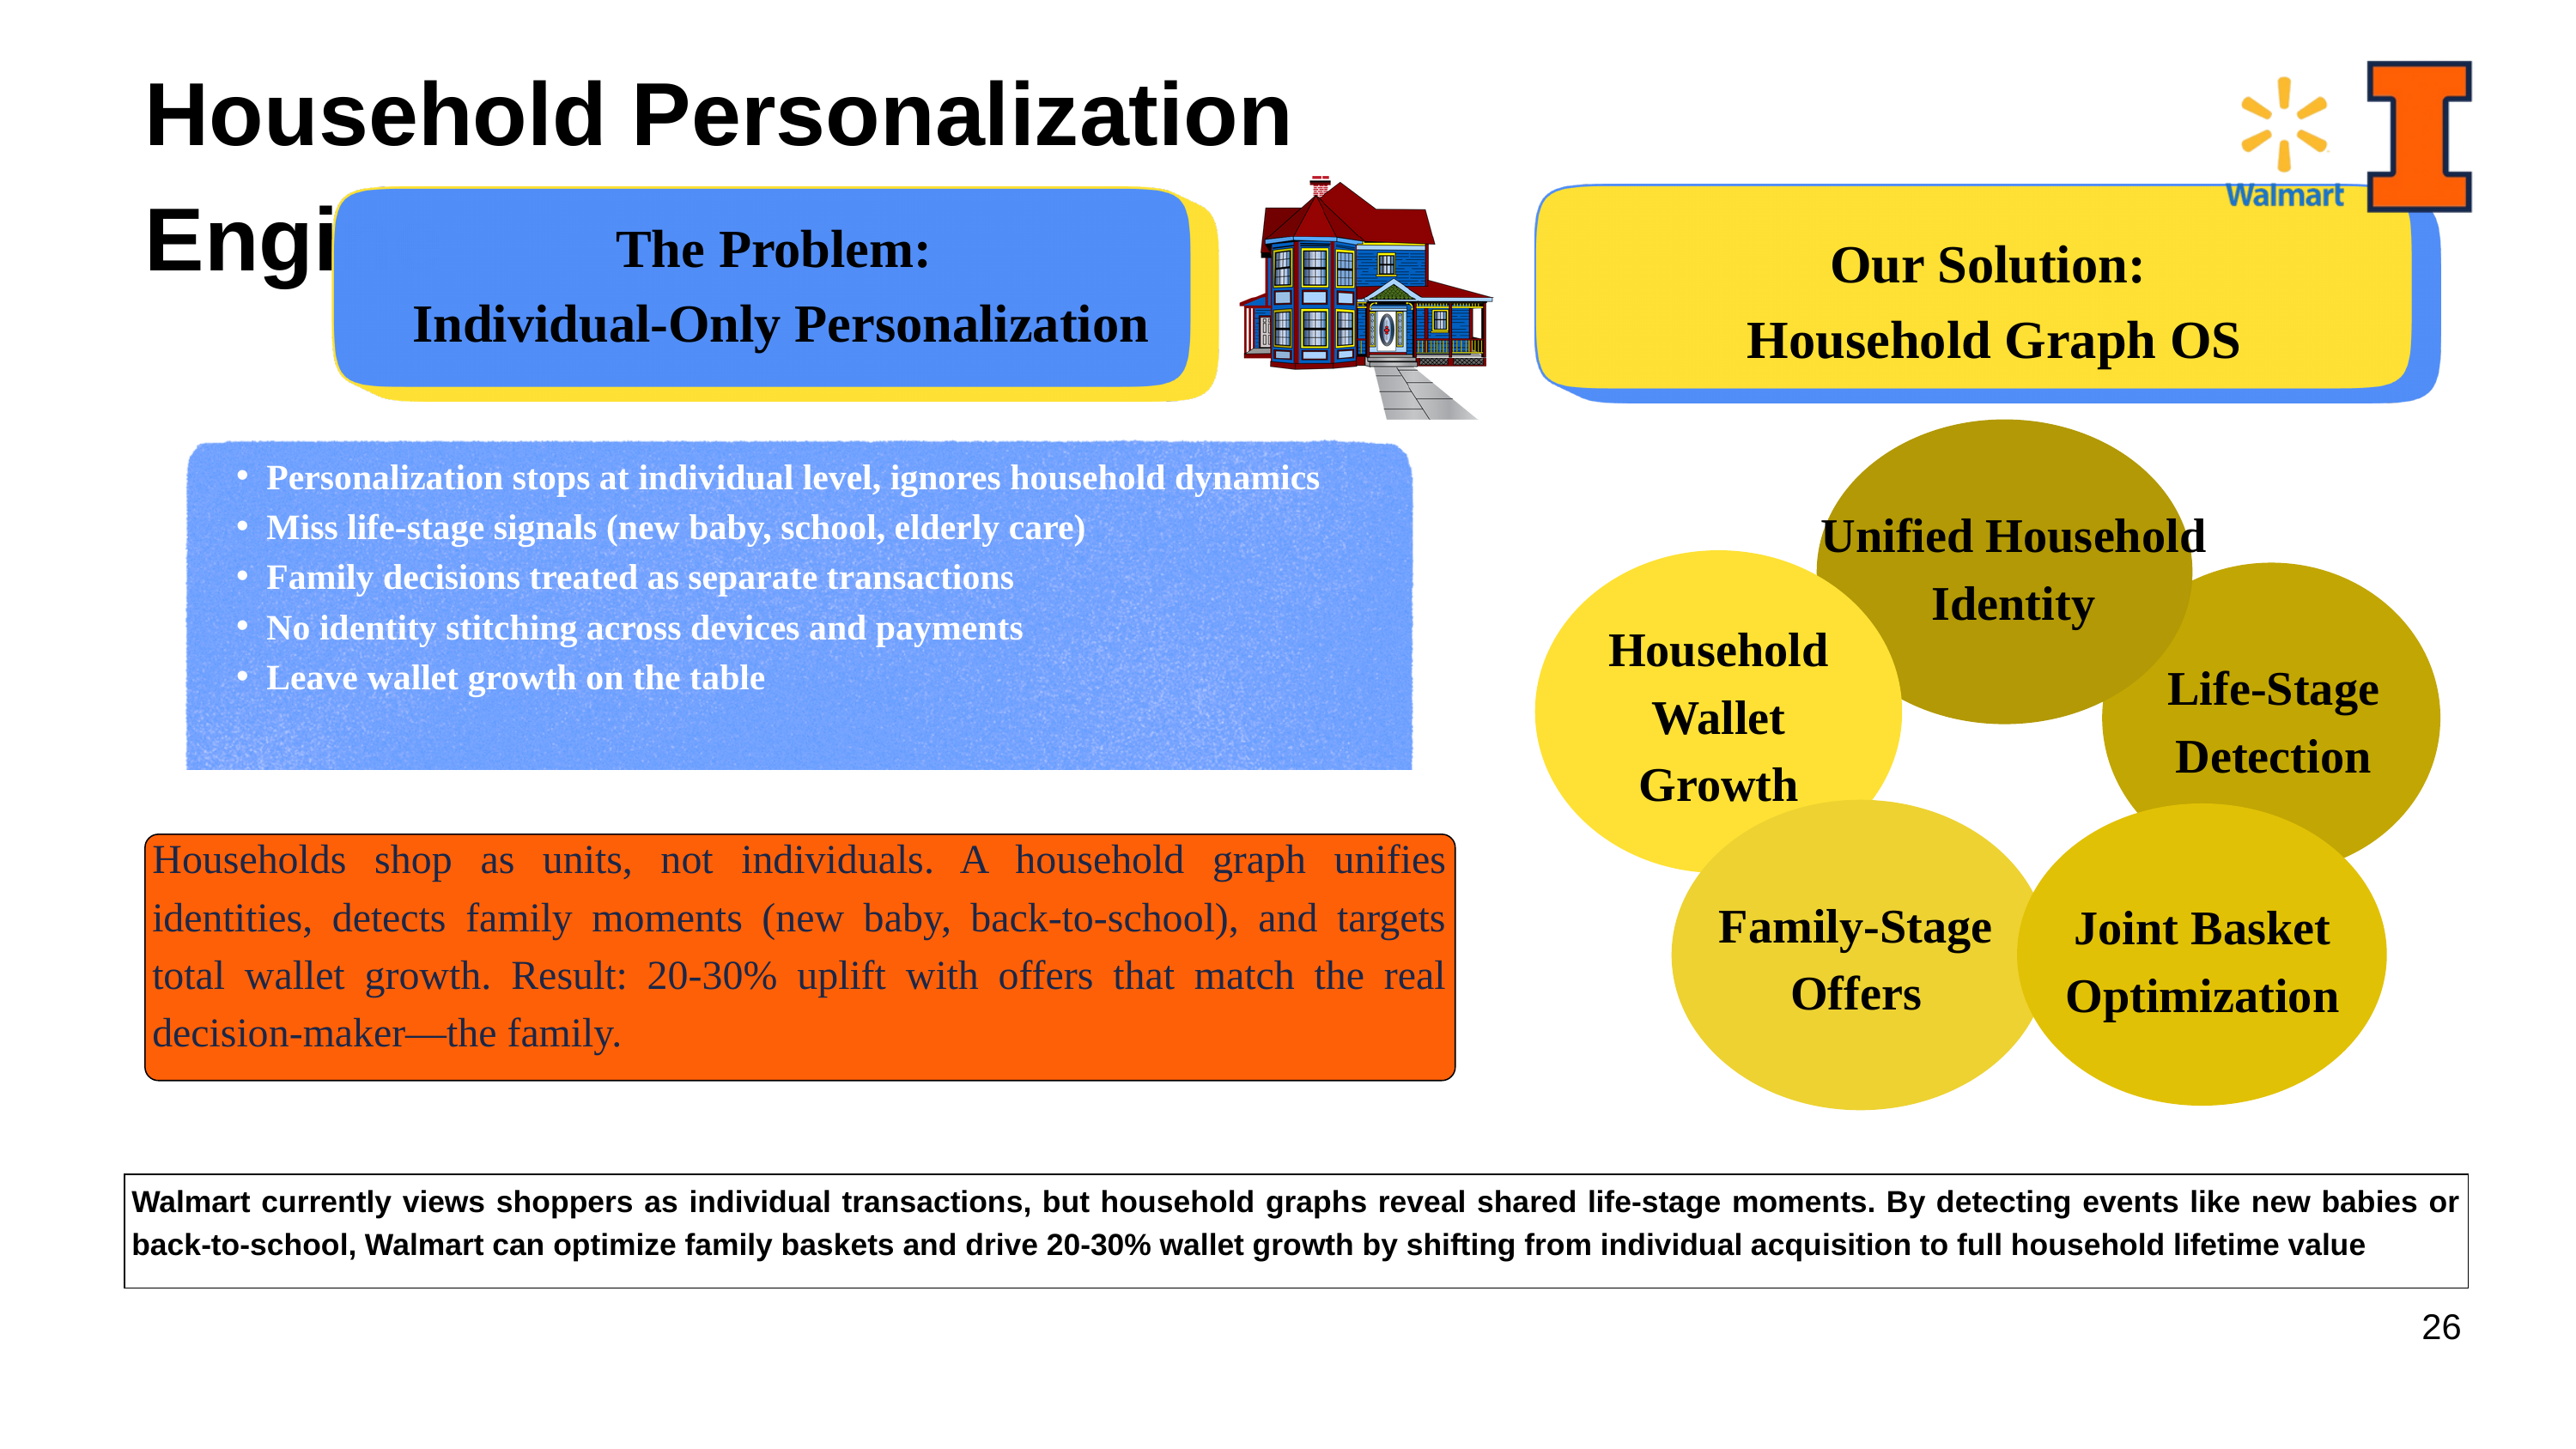

Household Personalization Engine

The Problem:
Individual-Only Personalization
Our Solution:
Household Graph OS

Personalization stops at individual level, ignores household dynamics
Miss life-stage signals (new baby, school, elderly care)
Family decisions treated as separate transactions
No identity stitching across devices and payments
Leave wallet growth on the table

Unified Household Identity

Household Wallet Growth
Life-Stage Detection

Households shop as units, not individuals. A household graph unifies identities, detects family moments (new baby, back-to-school), and targets total wallet growth. Result: 20-30% uplift with offers that match the real decision-maker—the family.
Family-Stage Offers
Joint Basket Optimization

Walmart currently views shoppers as individual transactions, but household graphs reveal shared life-stage moments. By detecting events like new babies or back-to-school, Walmart can optimize family baskets and drive 20-30% wallet growth by shifting from individual acquisition to full household lifetime value
26